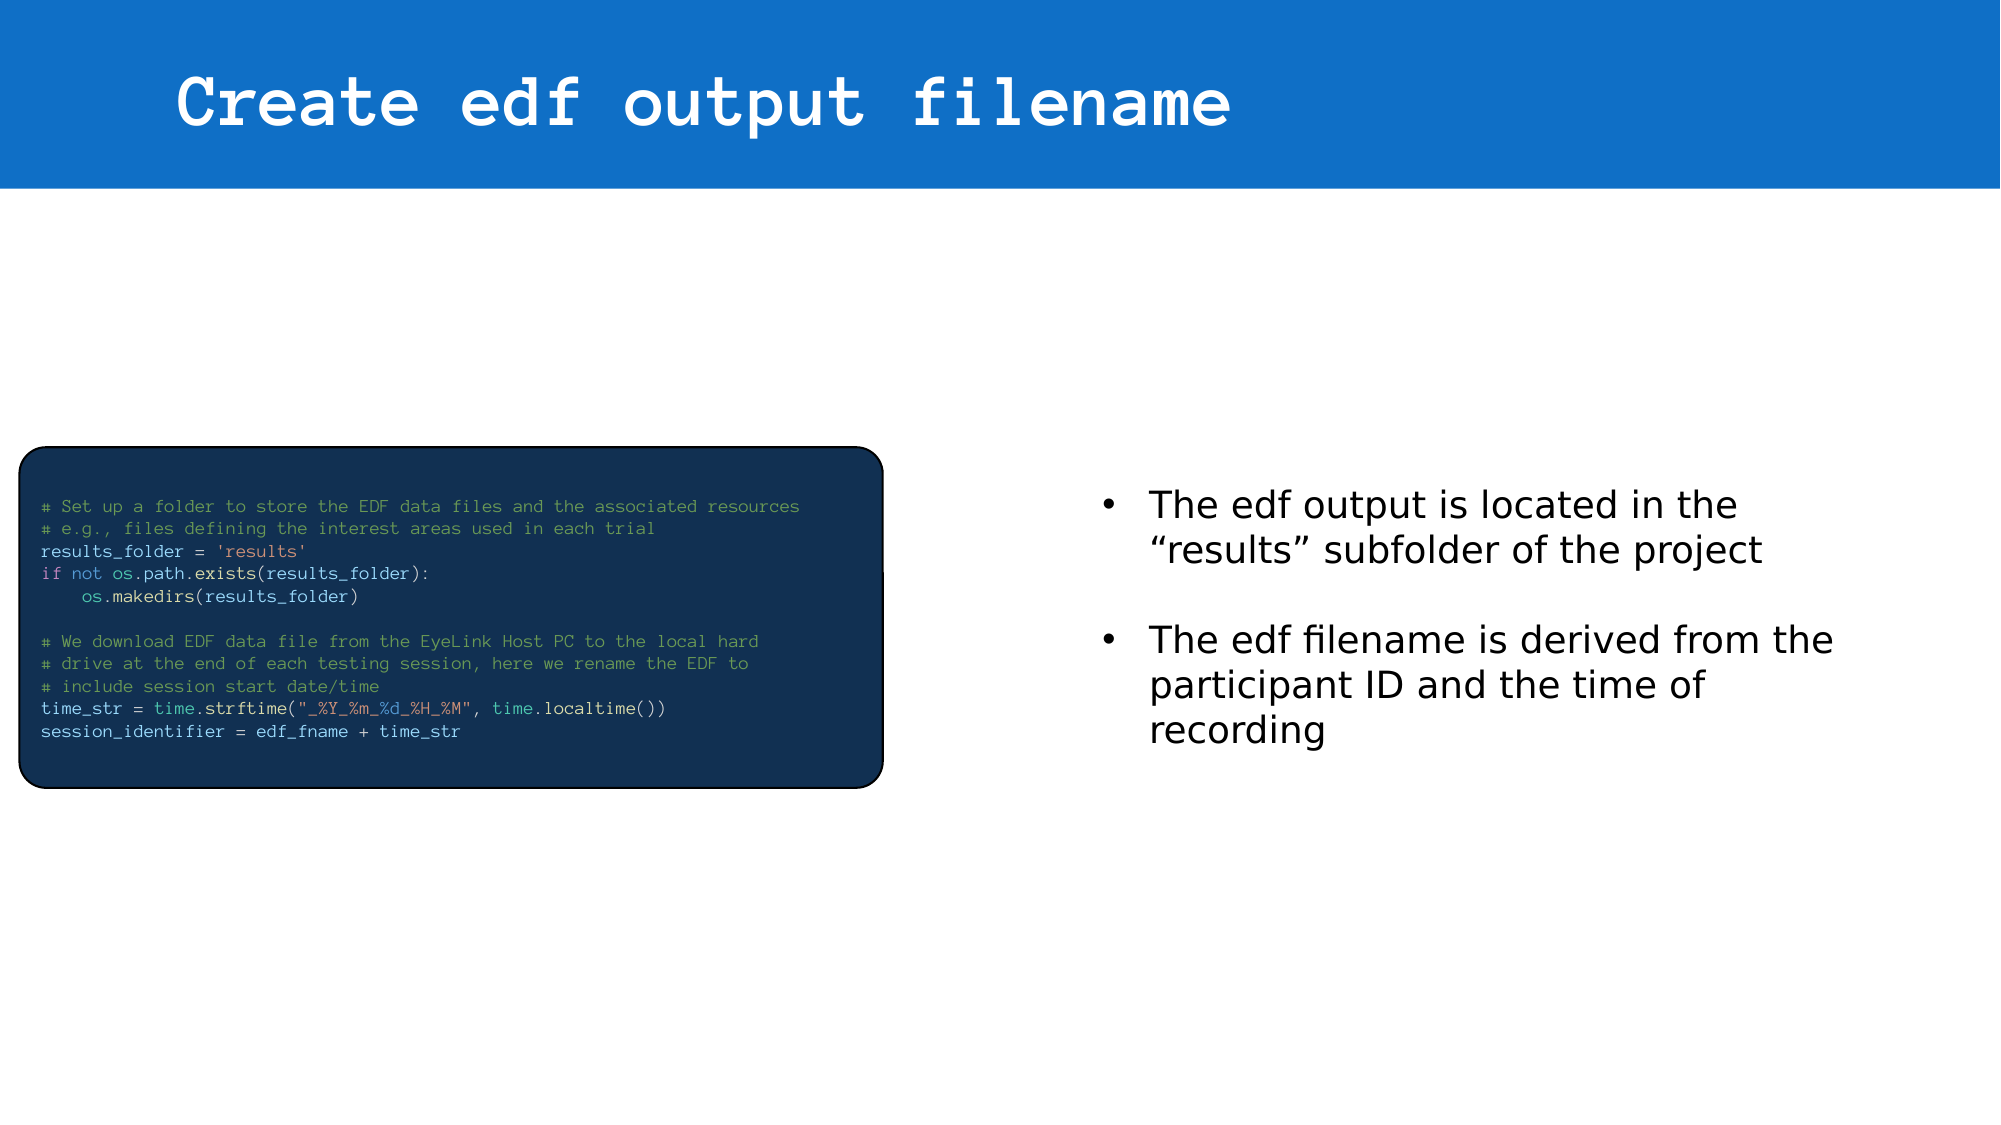

# Create edf output filename
# Set up a folder to store the EDF data files and the associated resources
# e.g., files defining the interest areas used in each trial
results_folder = 'results'
if not os.path.exists(results_folder):
    os.makedirs(results_folder)
# We download EDF data file from the EyeLink Host PC to the local hard
# drive at the end of each testing session, here we rename the EDF to
# include session start date/time
time_str = time.strftime("_%Y_%m_%d_%H_%M", time.localtime())
session_identifier = edf_fname + time_str
The edf output is located in the “results” subfolder of the project

The edf filename is derived from the participant ID and the time of recording